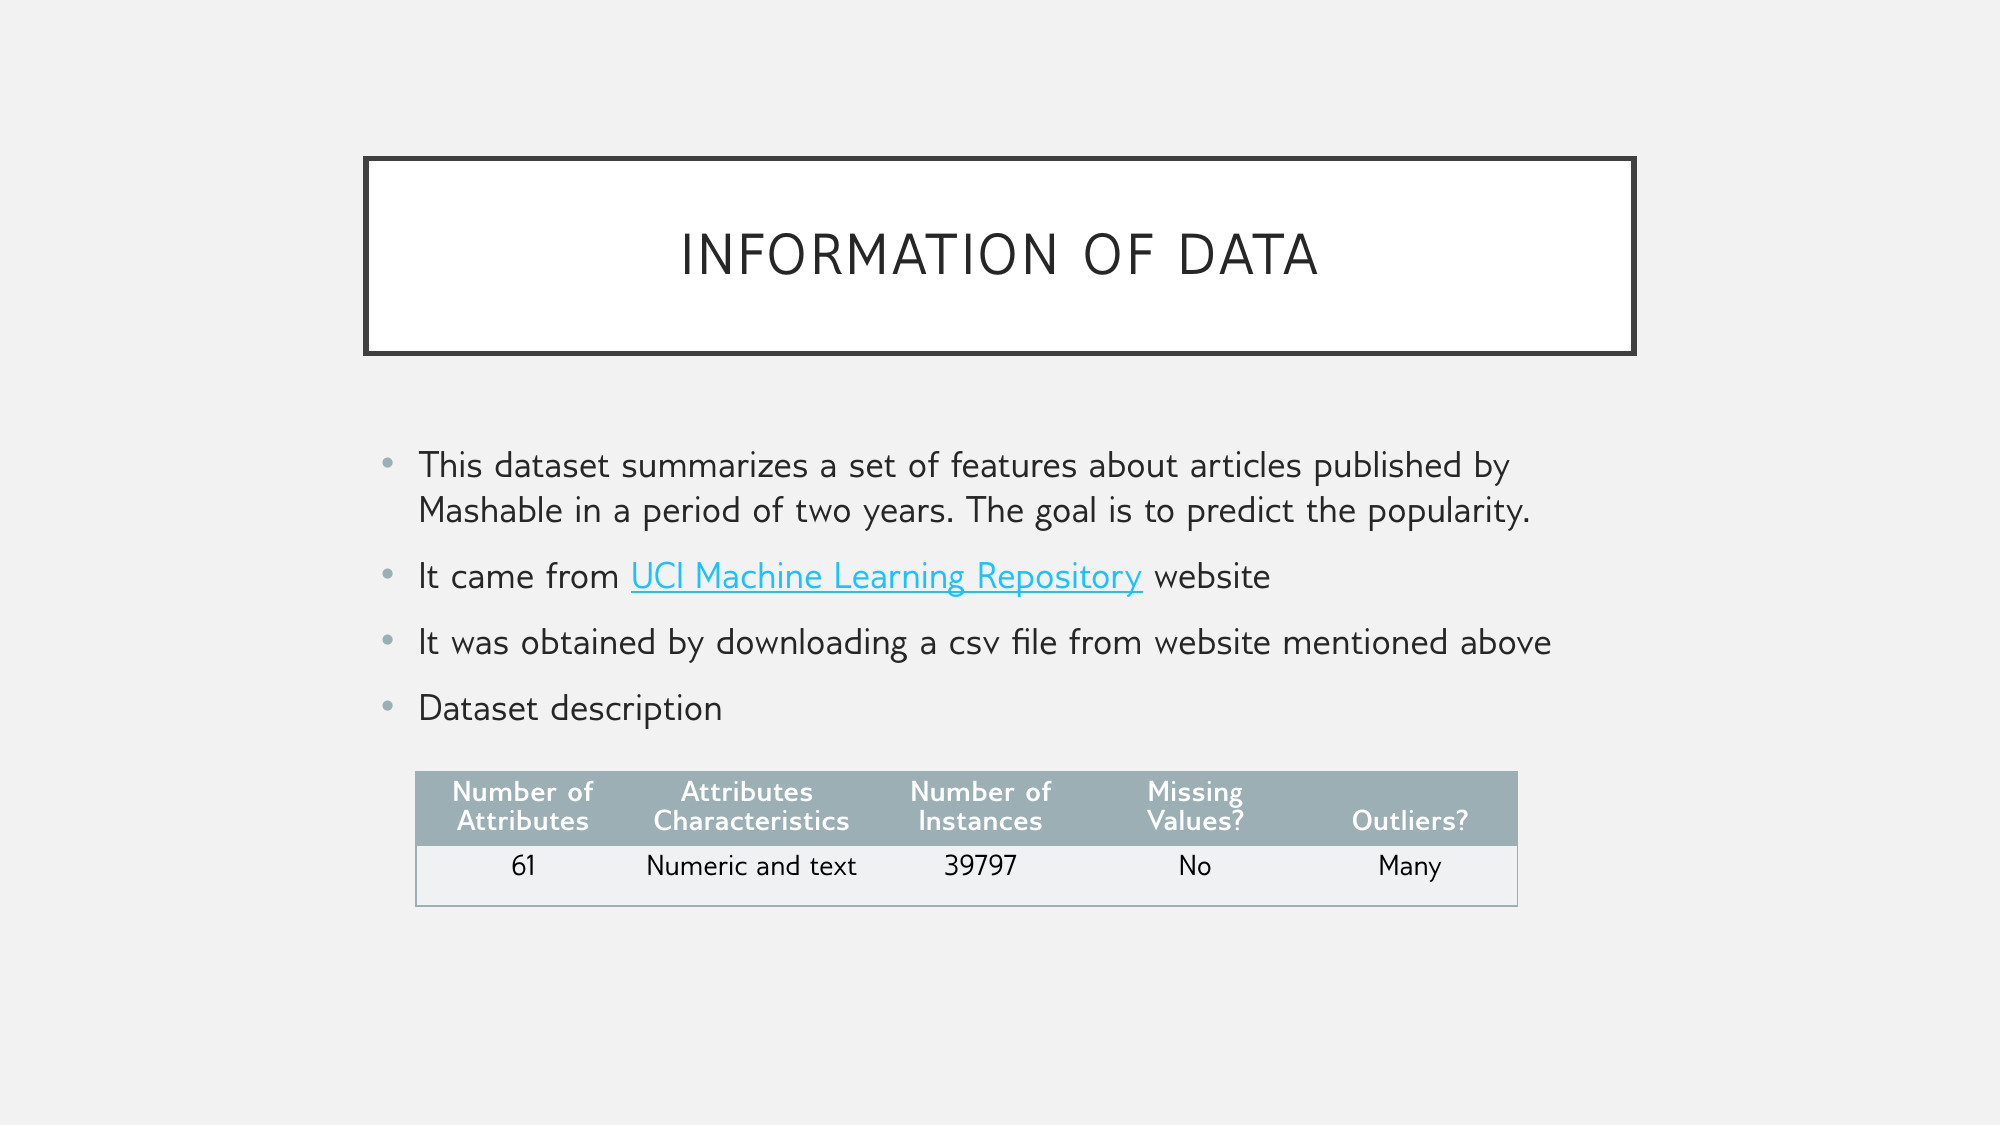

# Information of data
This dataset summarizes a set of features about articles published by Mashable in a period of two years. The goal is to predict the popularity.
It came from UCI Machine Learning Repository website
It was obtained by downloading a csv file from website mentioned above
Dataset description

| Number of Attributes | Attributes Characteristics | Number of Instances | Missing Values? | Outliers? |
| --- | --- | --- | --- | --- |
| 61 | Numeric and text | 39797 | No | Many |